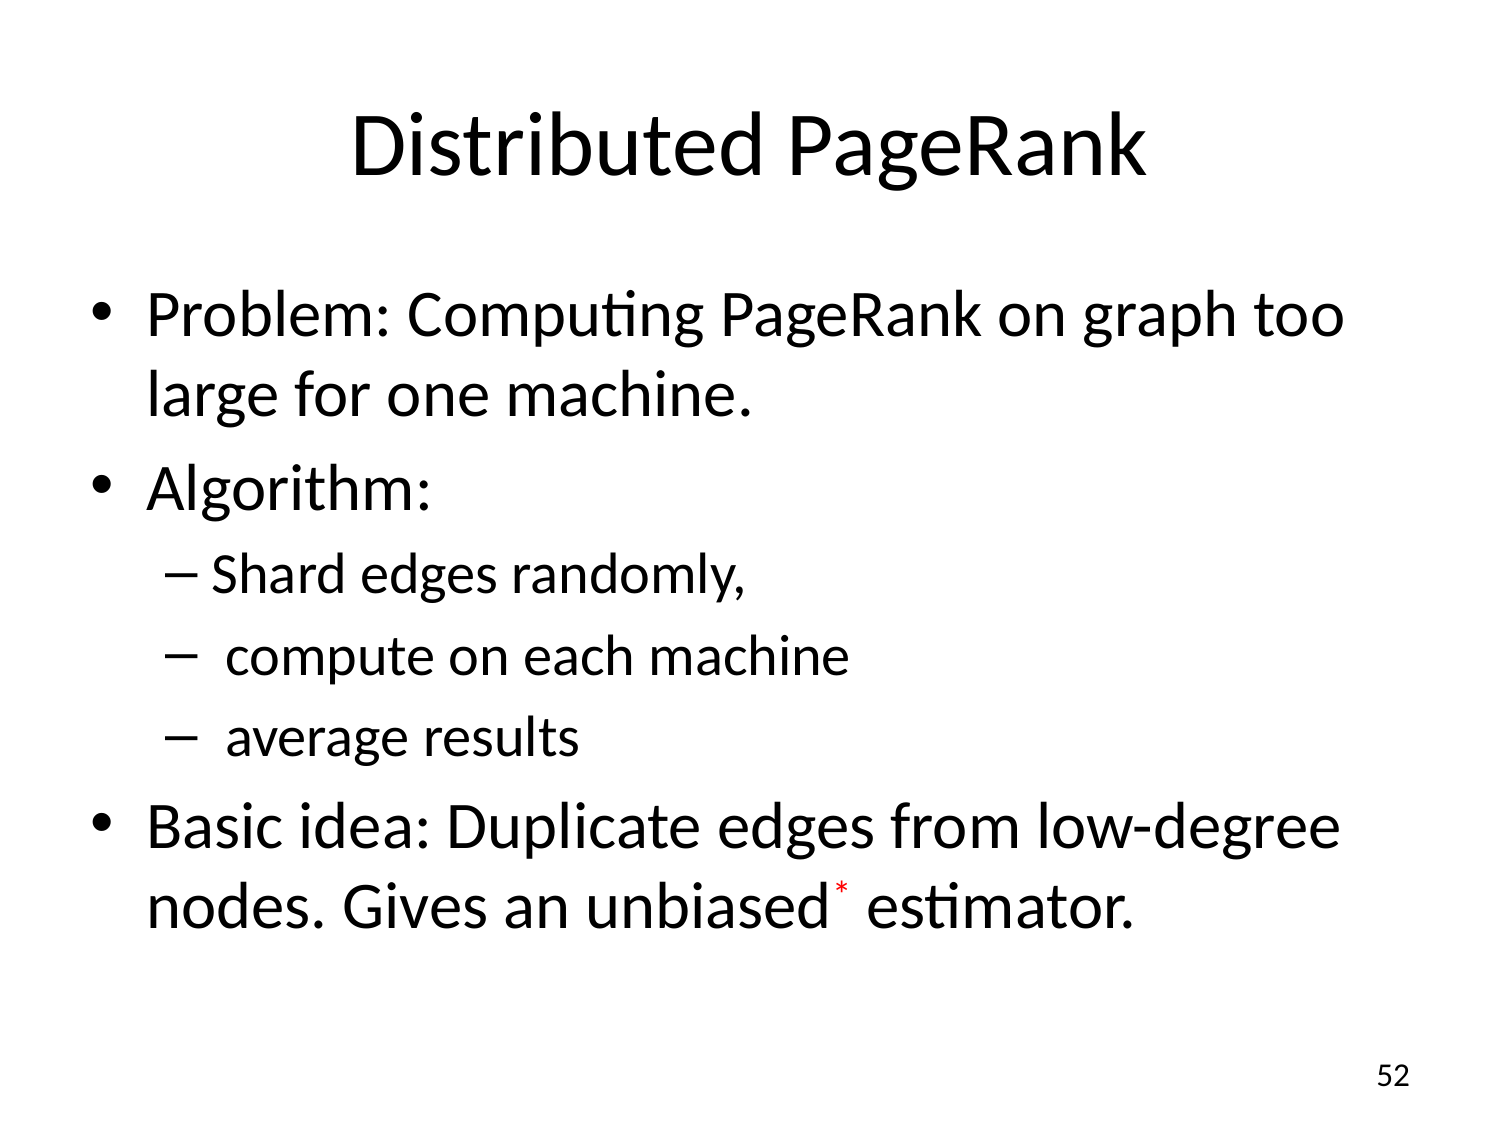

# Distributed PageRank
Problem: Computing PageRank on graph too large for one machine.
Algorithm:
Shard edges randomly,
 compute on each machine
 average results
Basic idea: Duplicate edges from low-degree nodes. Gives an unbiased* estimator.
52